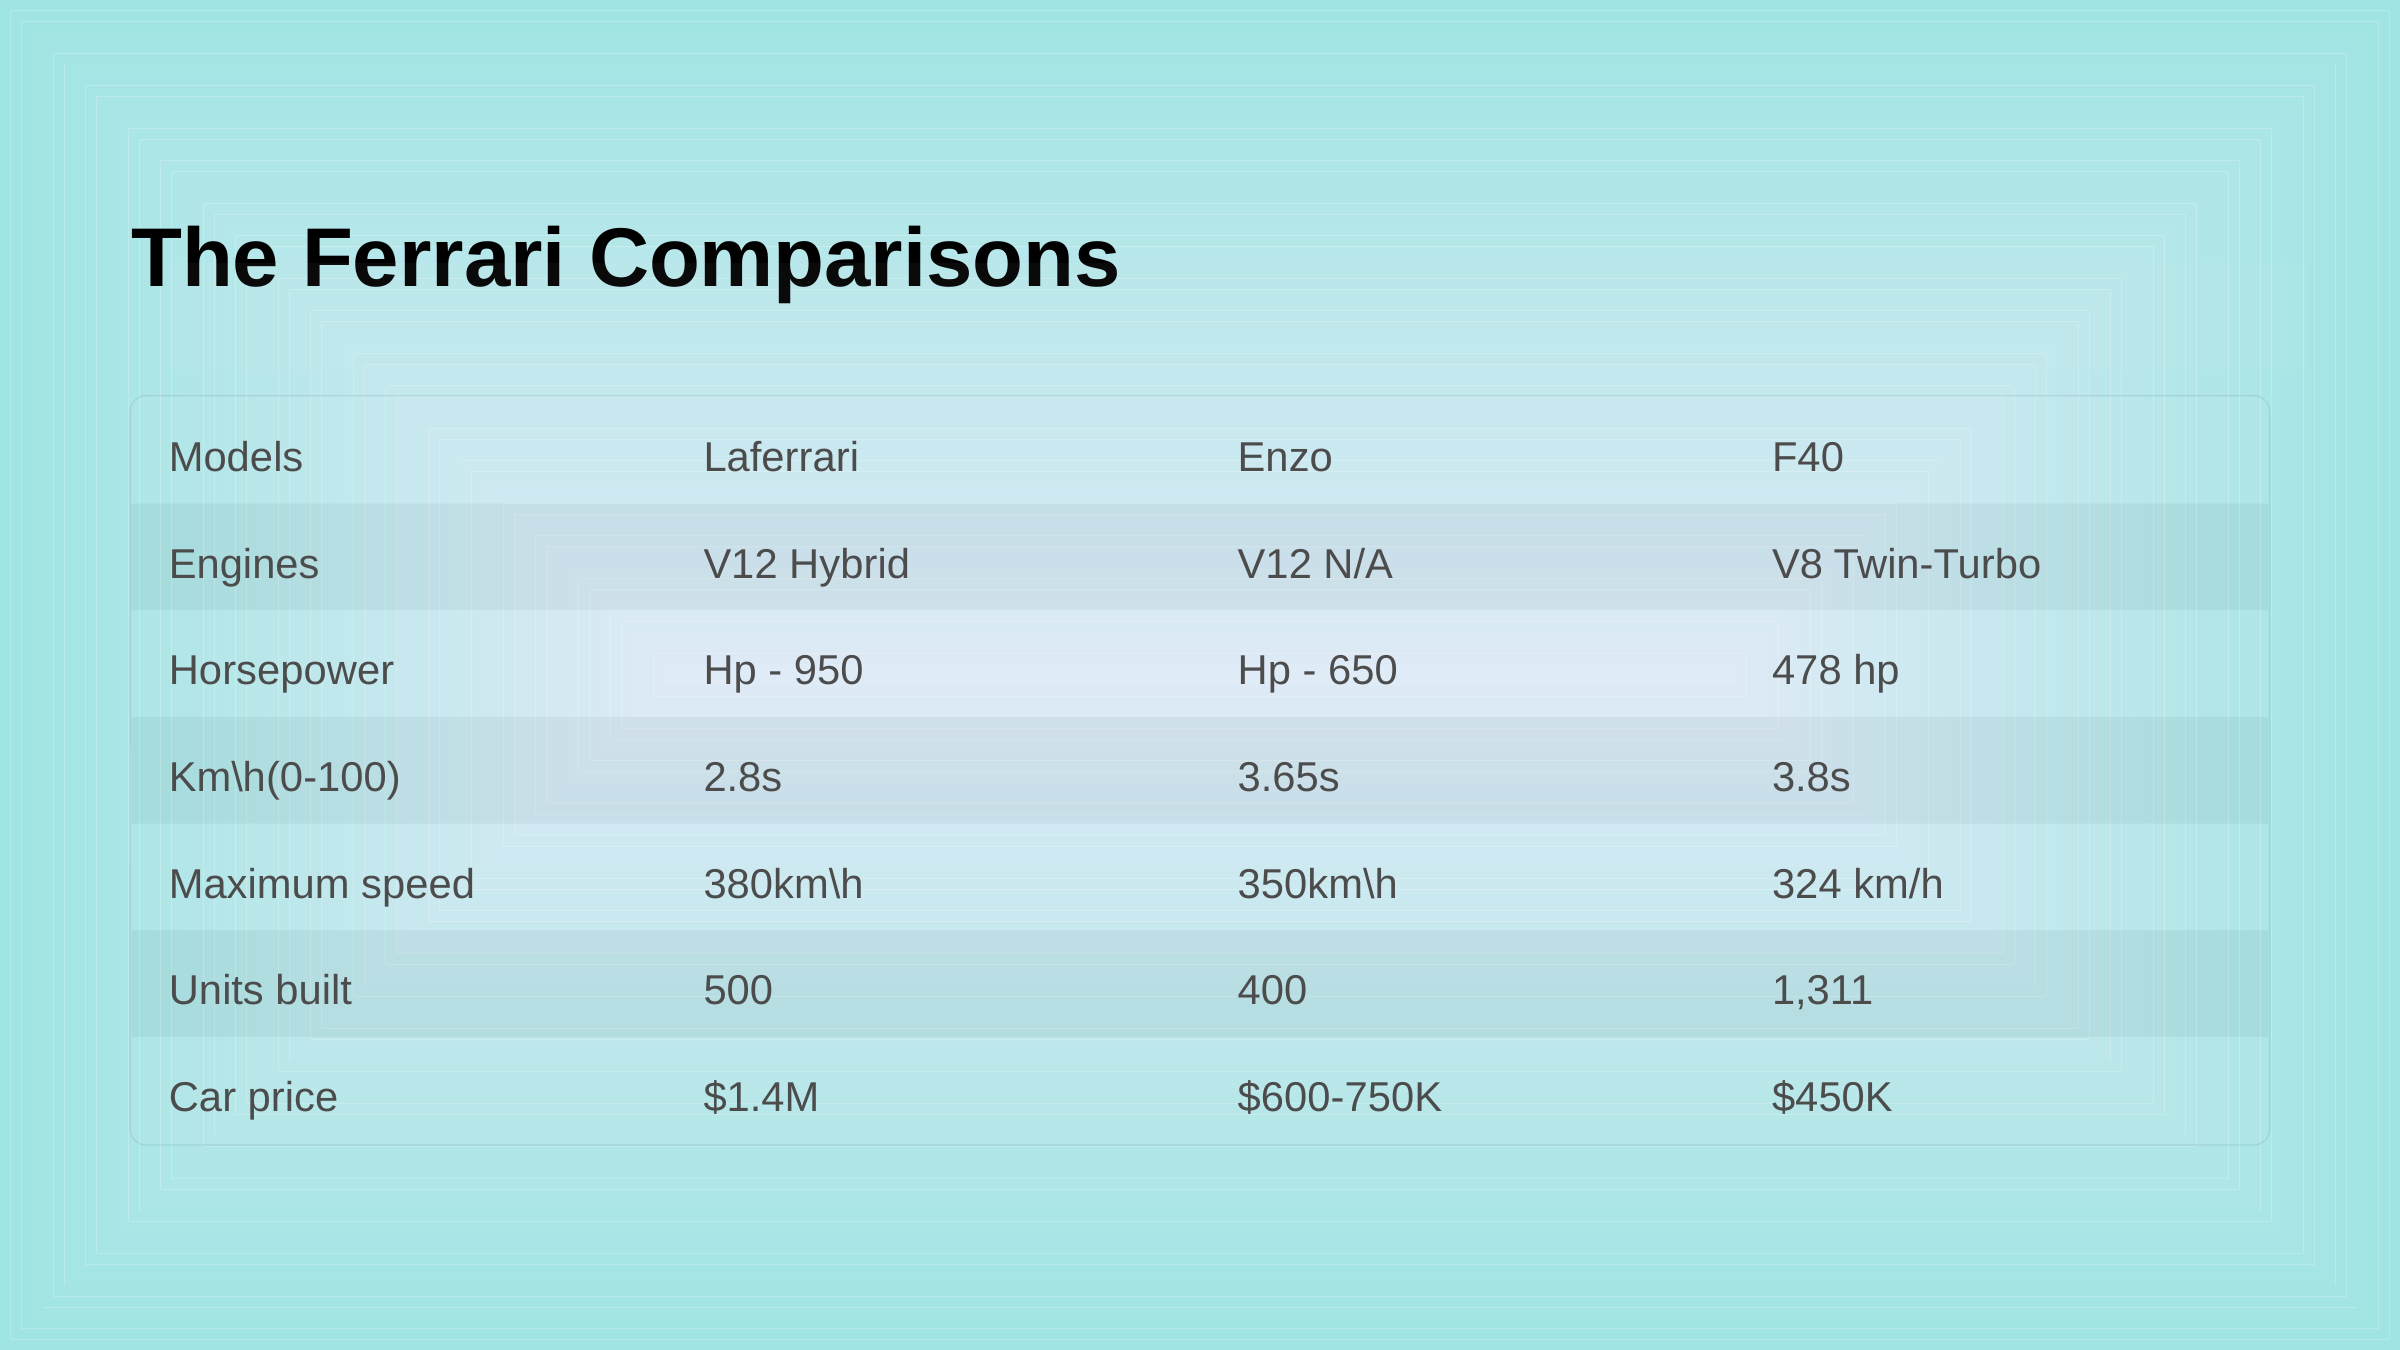

The Ferrari Comparisons

Models
Laferrari
Enzo
F40

Engines
V12 Hybrid
V12 N/A
V8 Twin-Turbo

Horsepower
Hp - 950
Hp - 650
478 hp

Km\h(0-100)
2.8s
3.65s
3.8s

Maximum speed
380km\h
350km\h
324 km/h

Units built
500
400
1,311

Car price
$1.4M
$600-750K
$450K